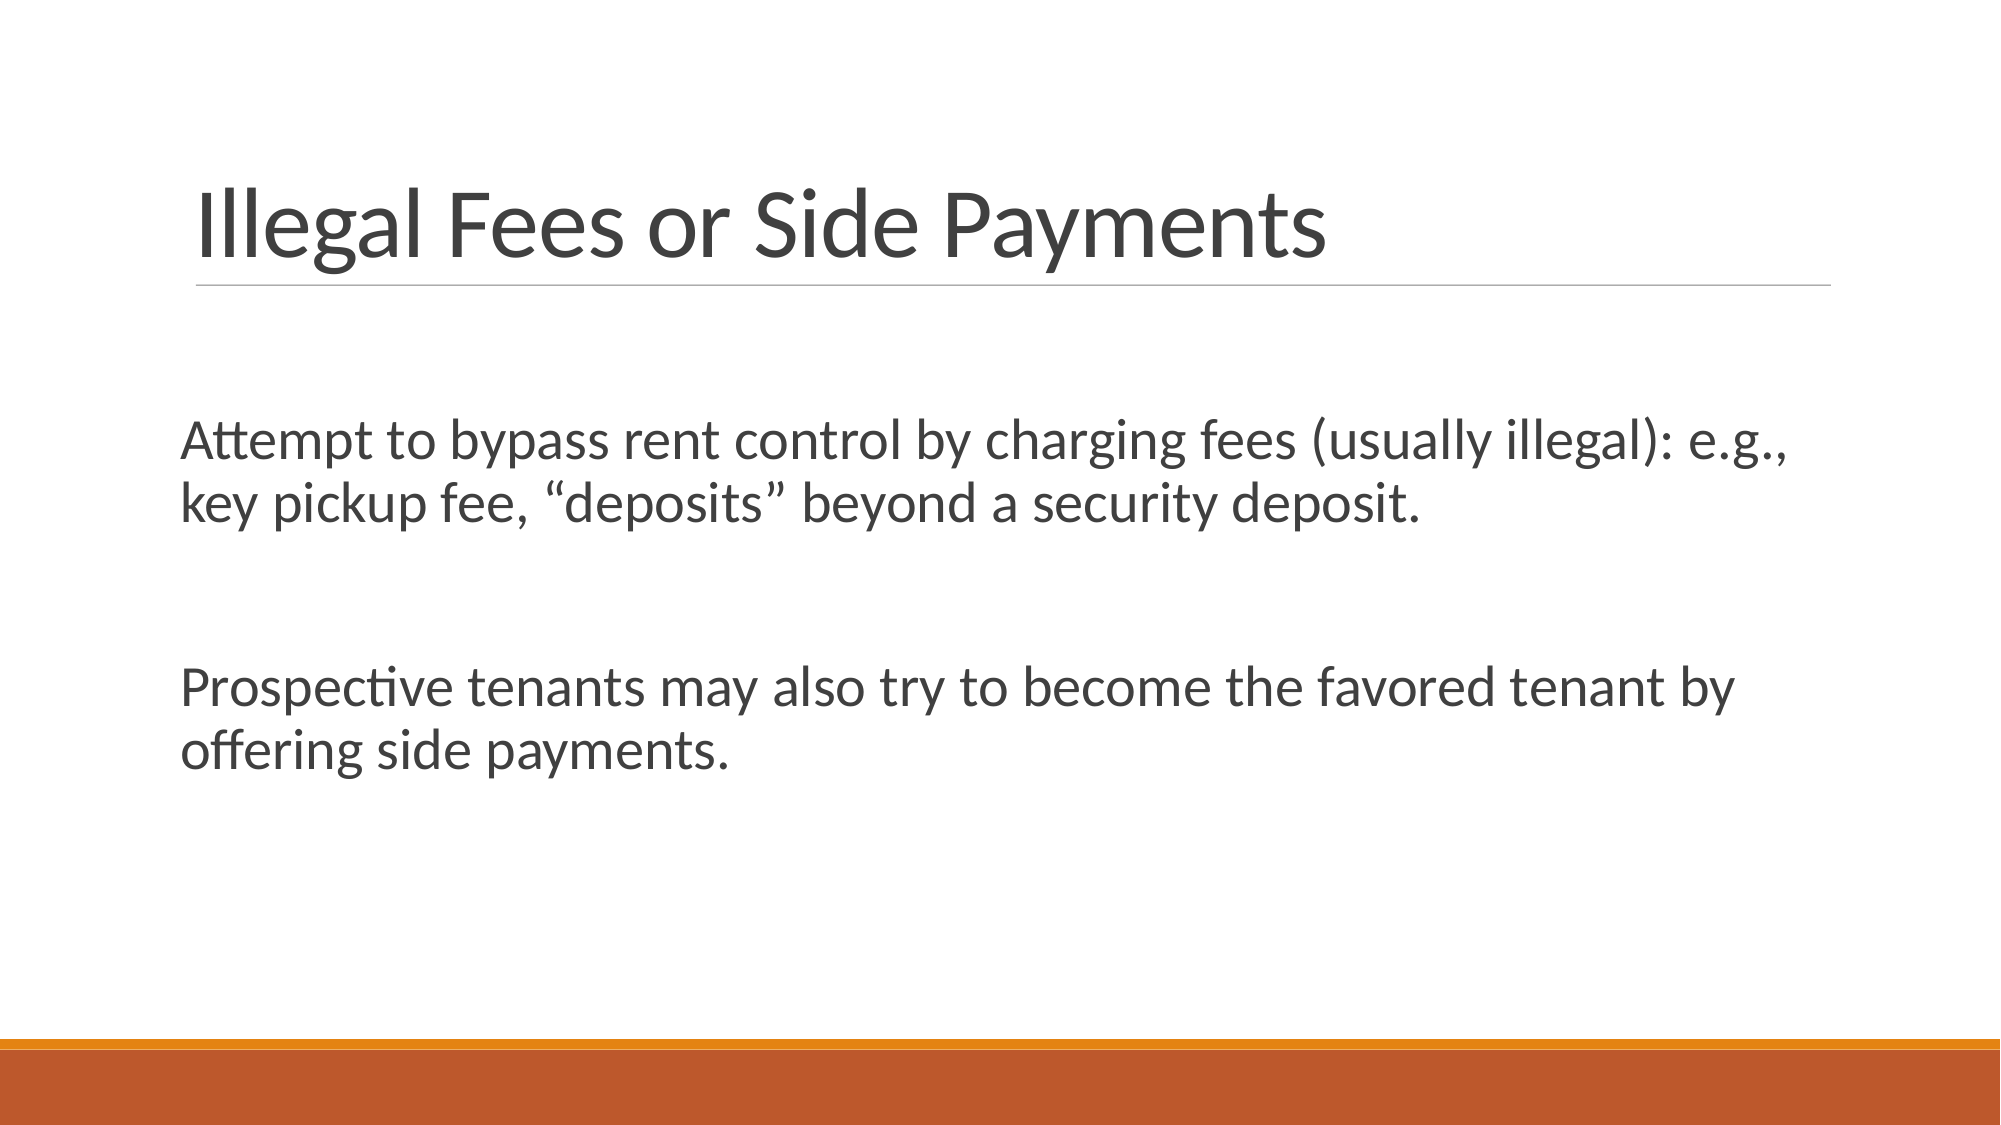

# Illegal Fees or Side Payments

Attempt to bypass rent control by charging fees (usually illegal): e.g., key pickup fee, “deposits” beyond a security deposit.

Prospective tenants may also try to become the favored tenant by offering side payments.